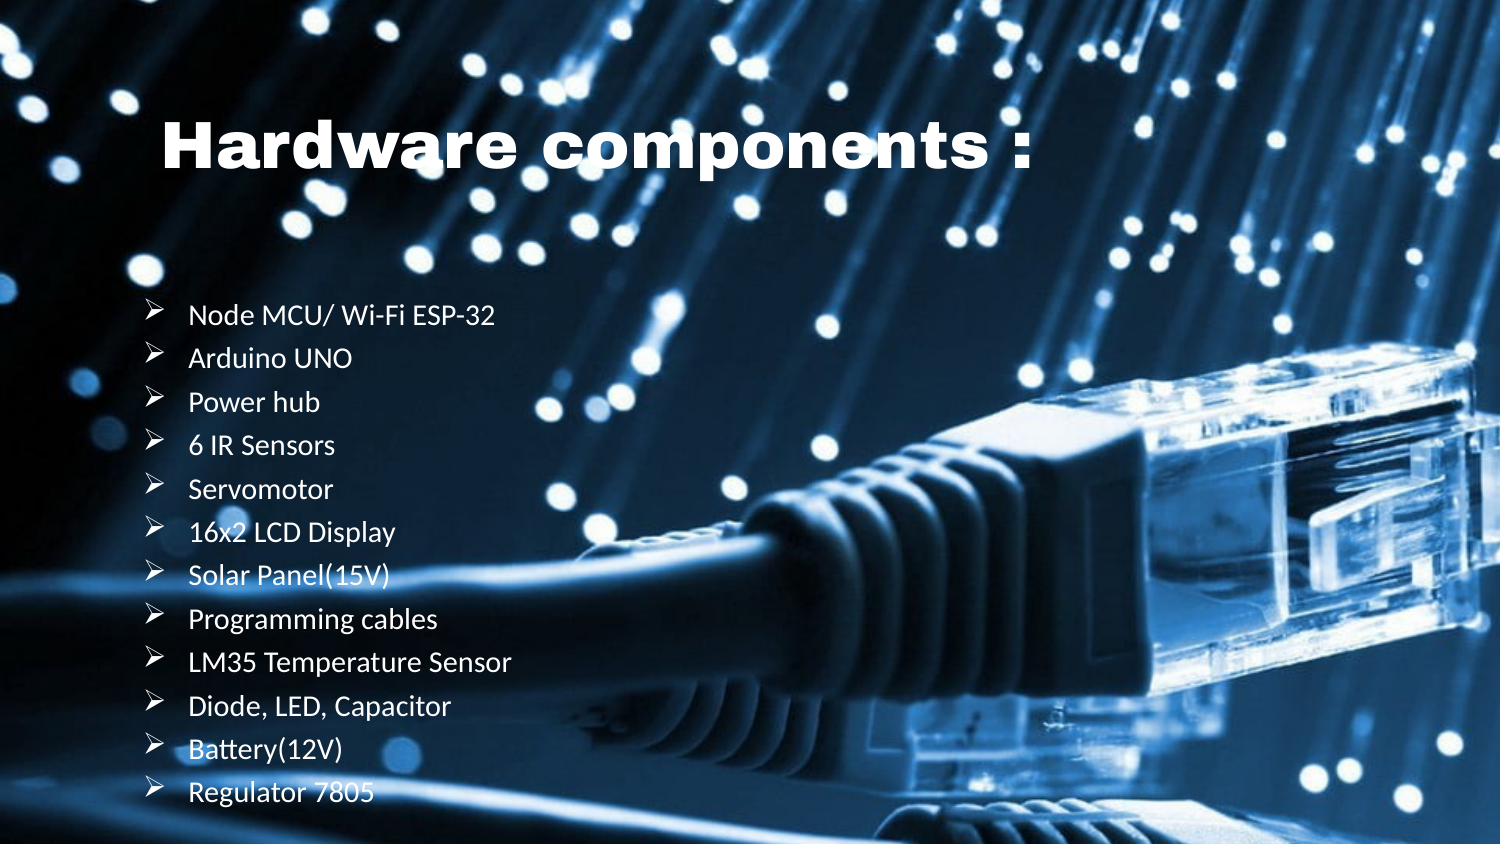

# Hardware components :
Node MCU/ Wi-Fi ESP-32
Arduino UNO
Power hub
6 IR Sensors
Servomotor
16x2 LCD Display
Solar Panel(15V)
Programming cables
LM35 Temperature Sensor
Diode, LED, Capacitor
Battery(12V)
Regulator 7805